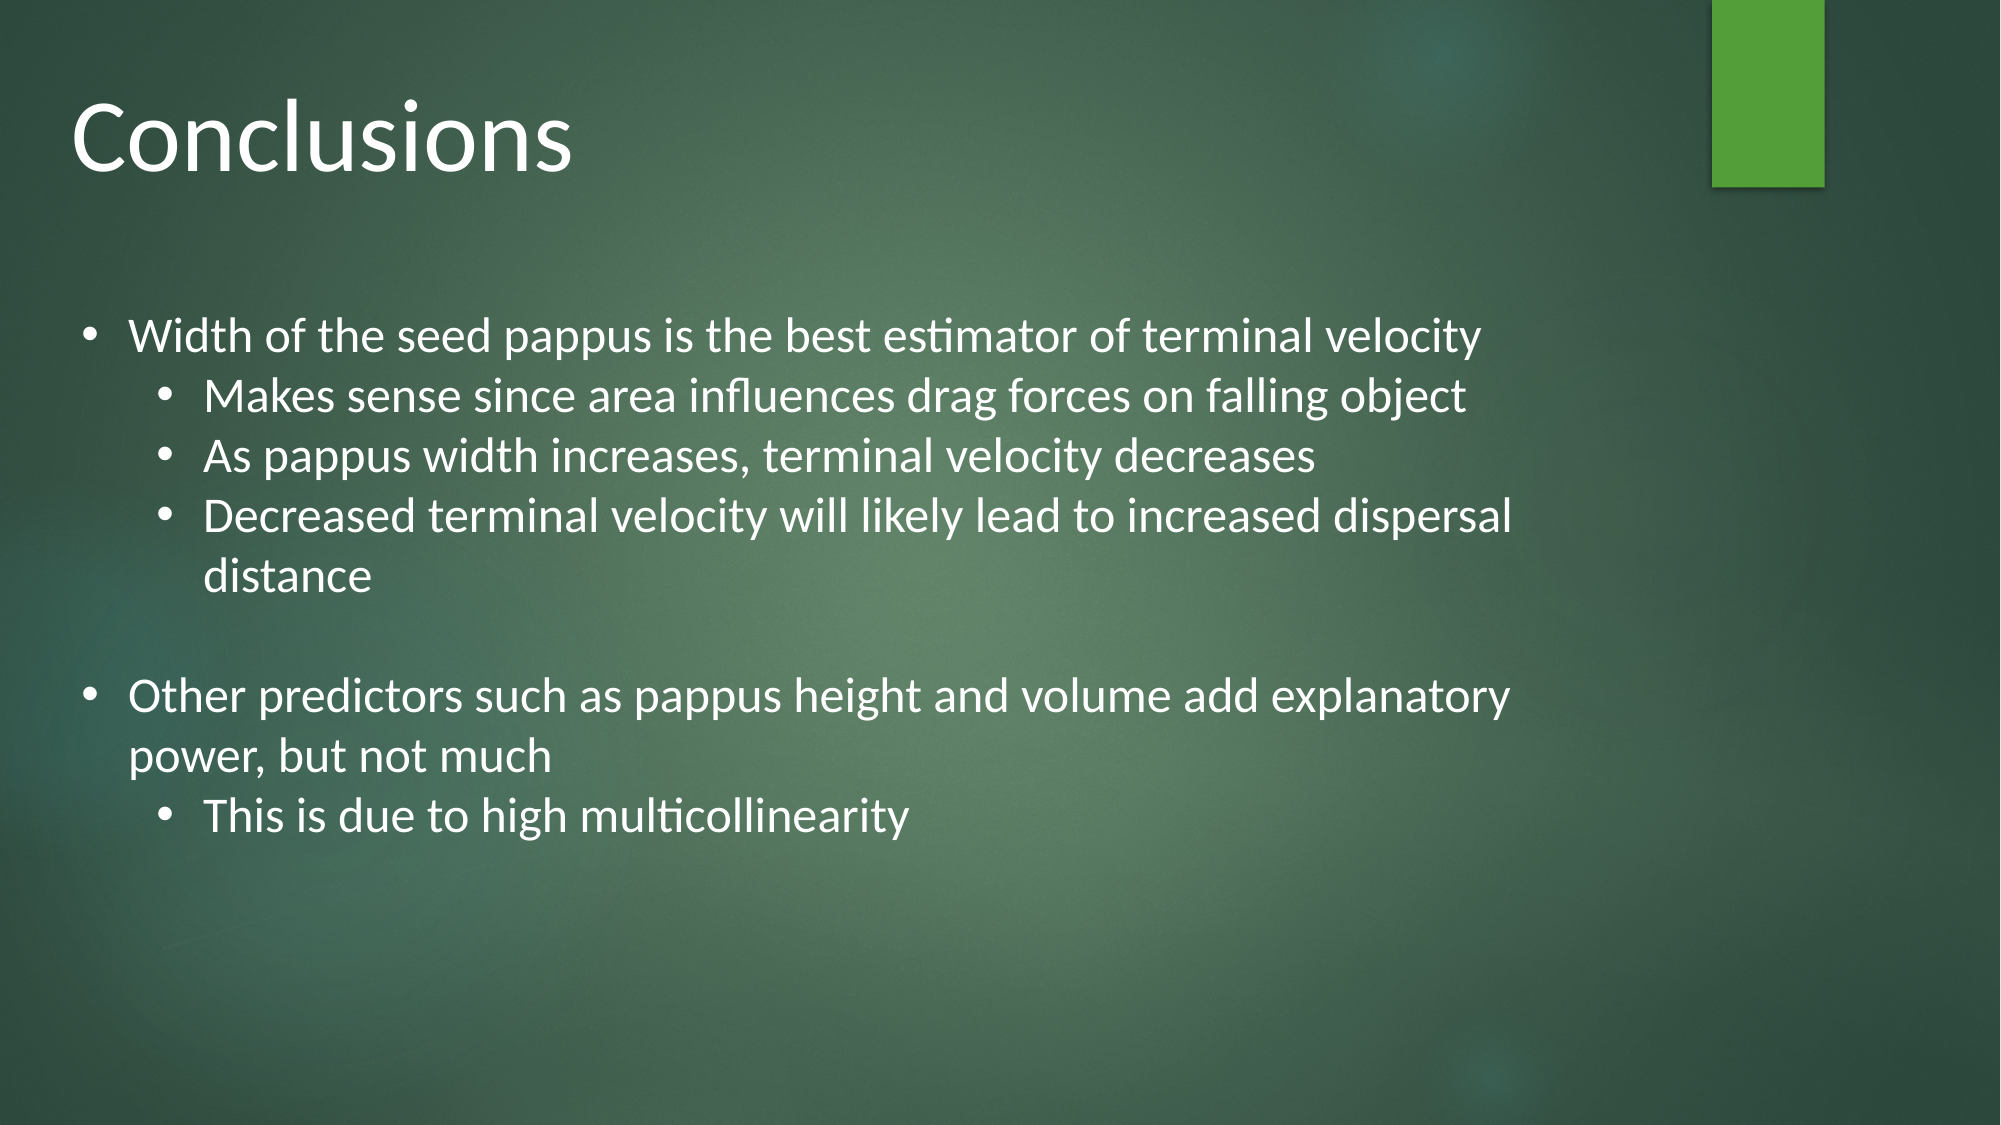

Conclusions
Width of the seed pappus is the best estimator of terminal velocity
Makes sense since area influences drag forces on falling object
As pappus width increases, terminal velocity decreases
Decreased terminal velocity will likely lead to increased dispersal distance

Other predictors such as pappus height and volume add explanatory power, but not much
This is due to high multicollinearity